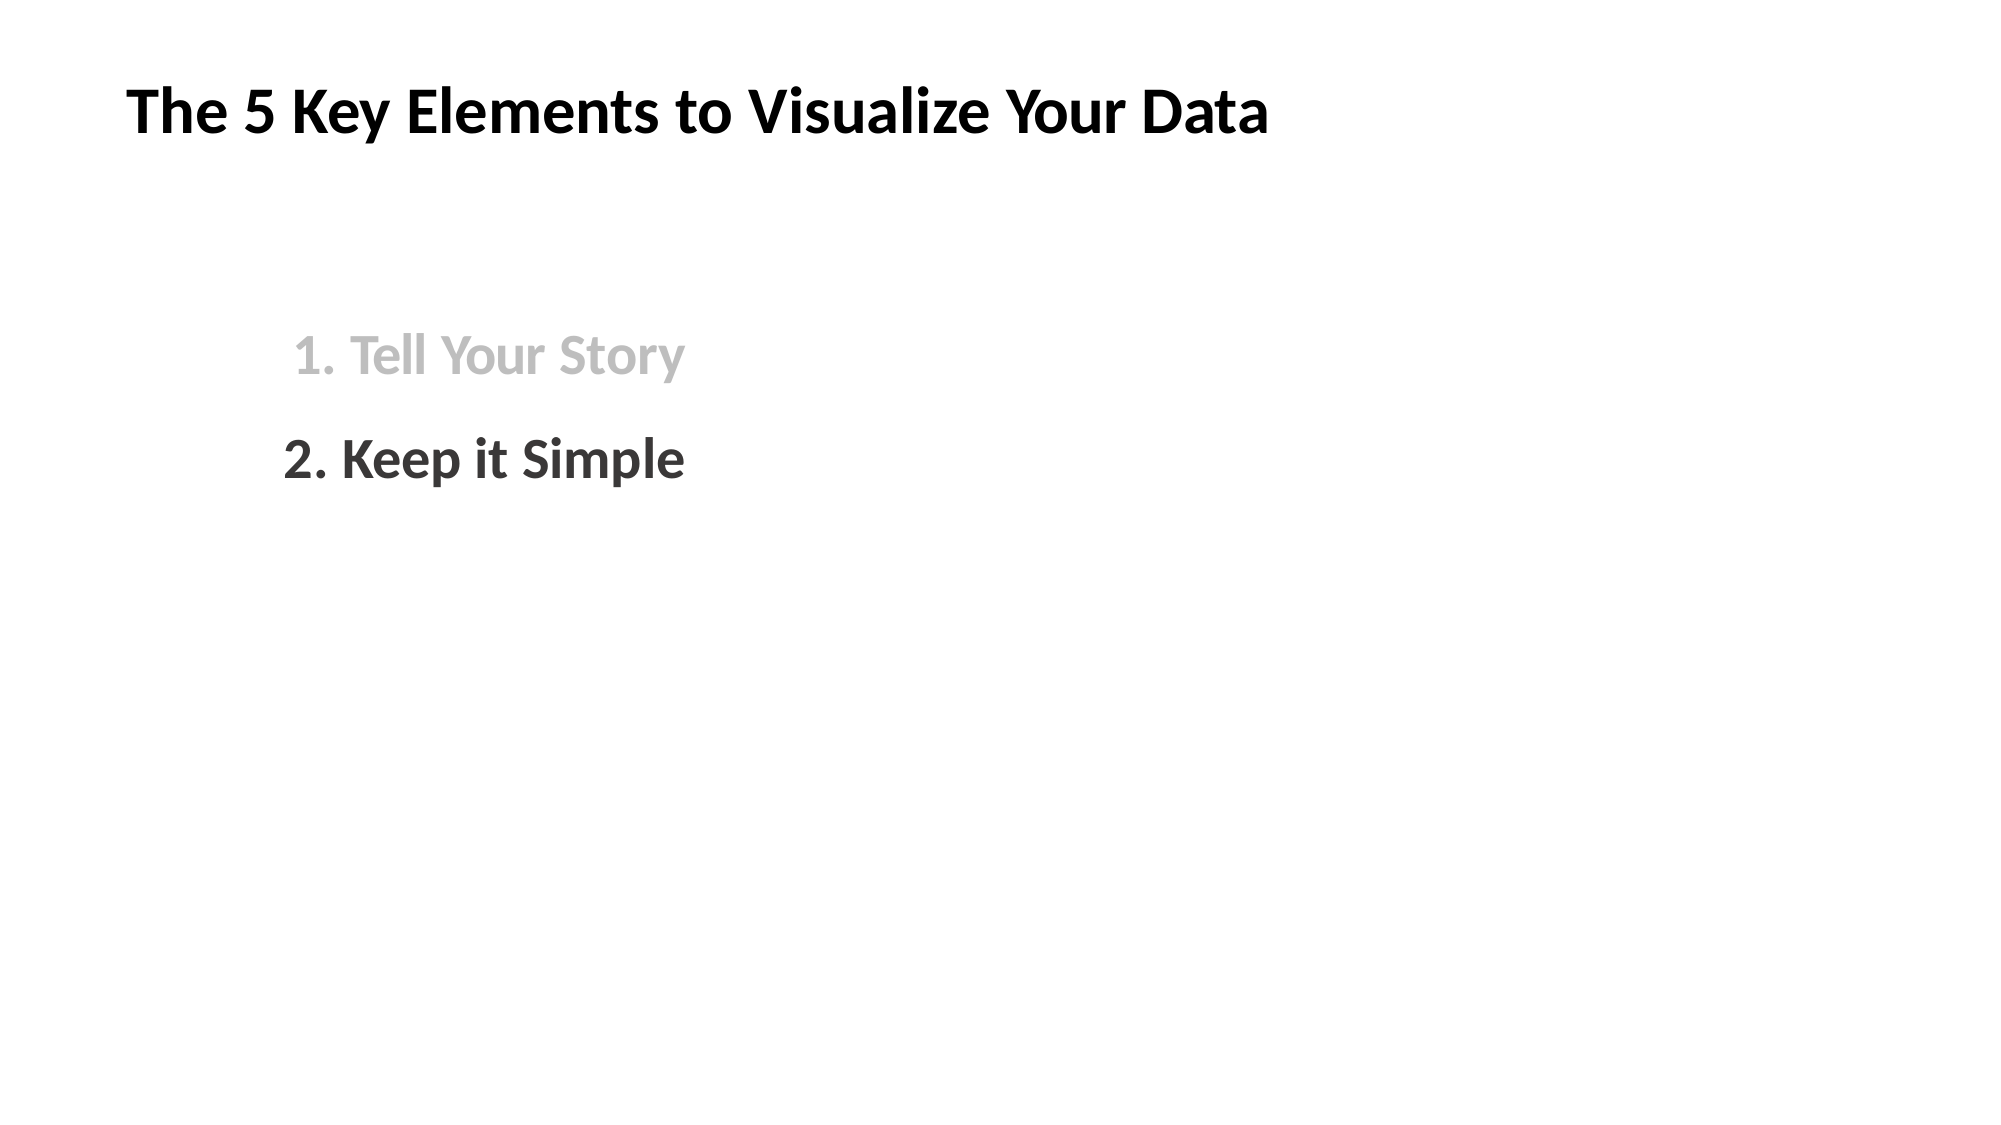

# The 5 Key Elements to Visualize Your Data
Tell Your Story
Keep it Simple